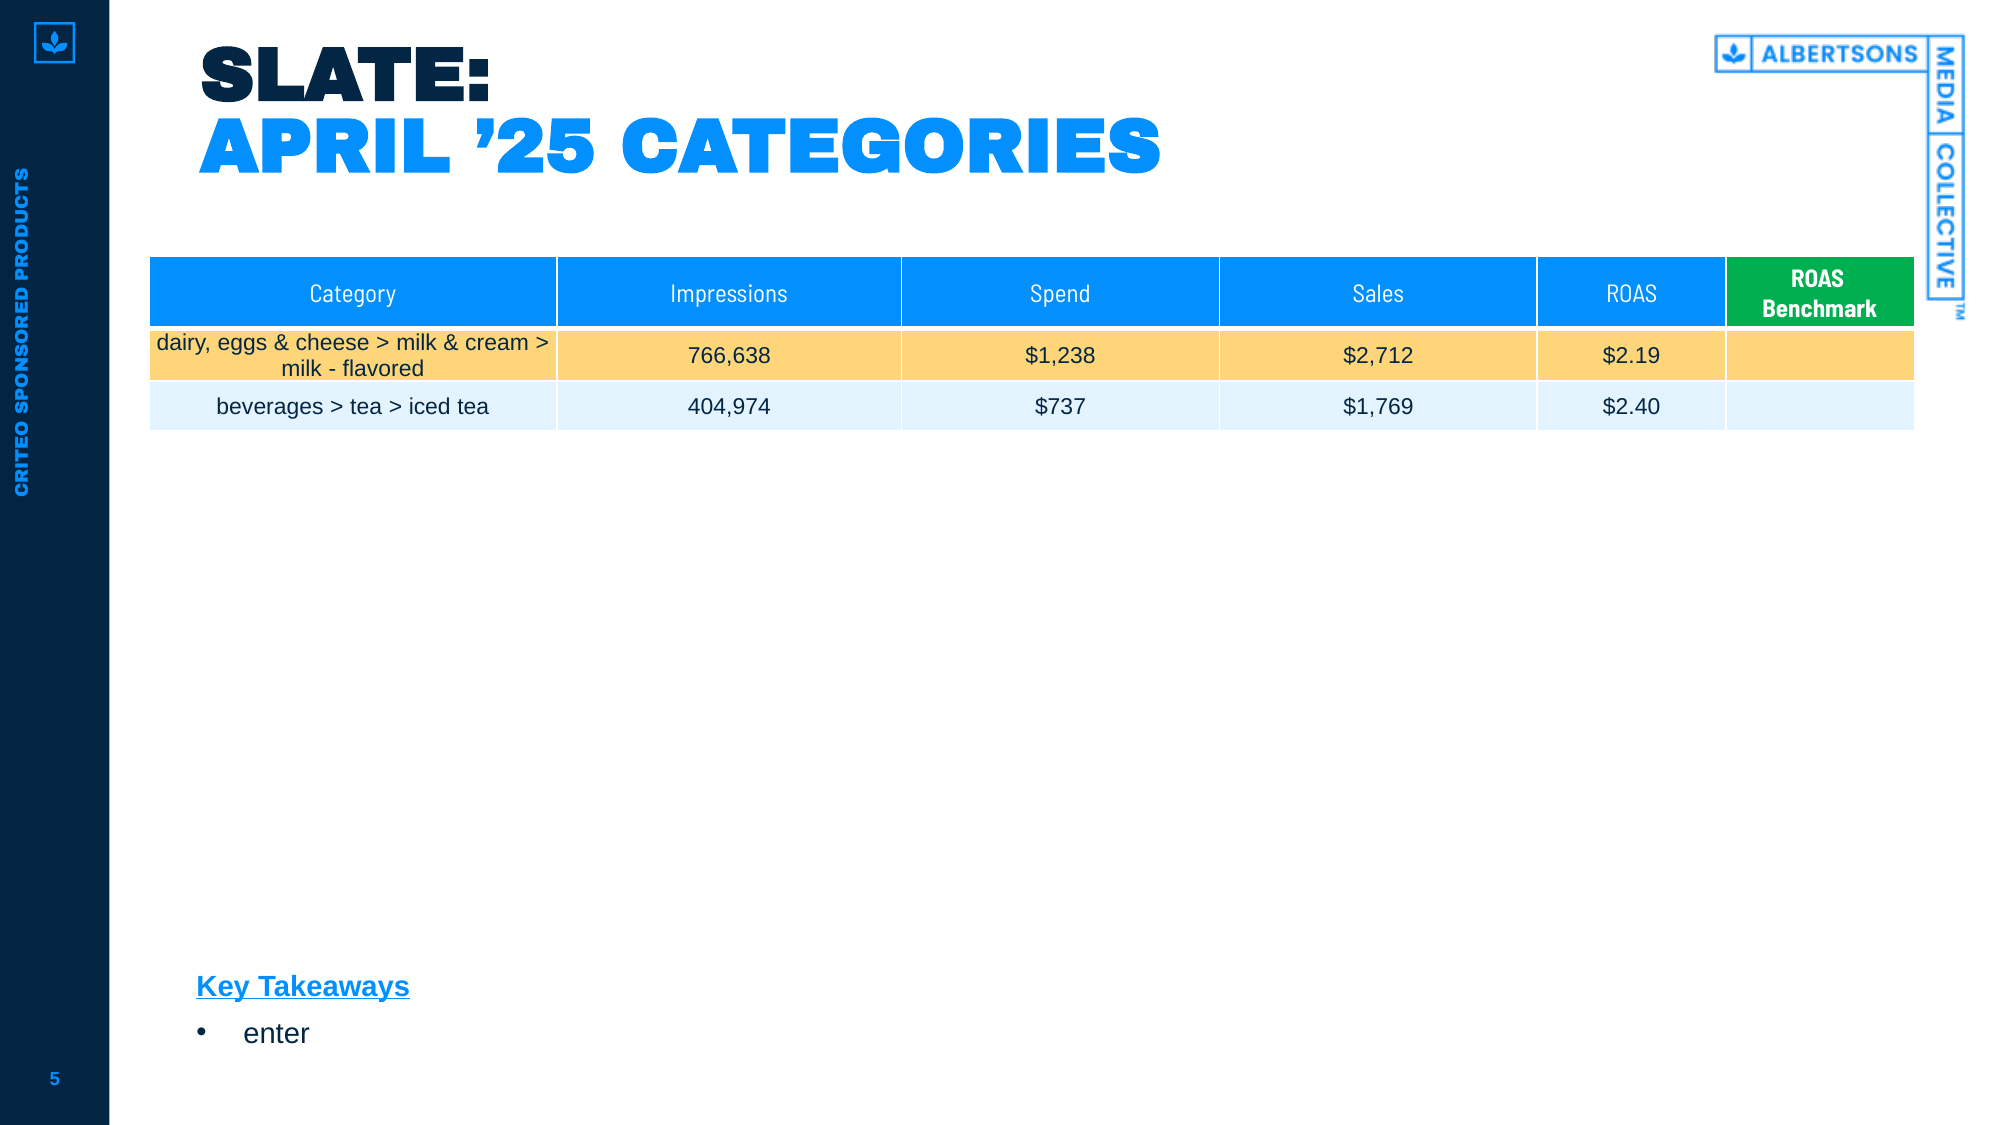

# SLATE: APRIL ’25 CATEGORIES
Criteo sponsored products

| Category | Impressions | Spend | Sales | ROAS | ROAS Benchmark |
| --- | --- | --- | --- | --- | --- |
| dairy, eggs & cheese > milk & cream > milk - flavored | 766,638 | $1,238 | $2,712 | $2.19 |  |
| beverages > tea > iced tea | 404,974 | $737 | $1,769 | $2.40 |  |
Key Takeaways
enter